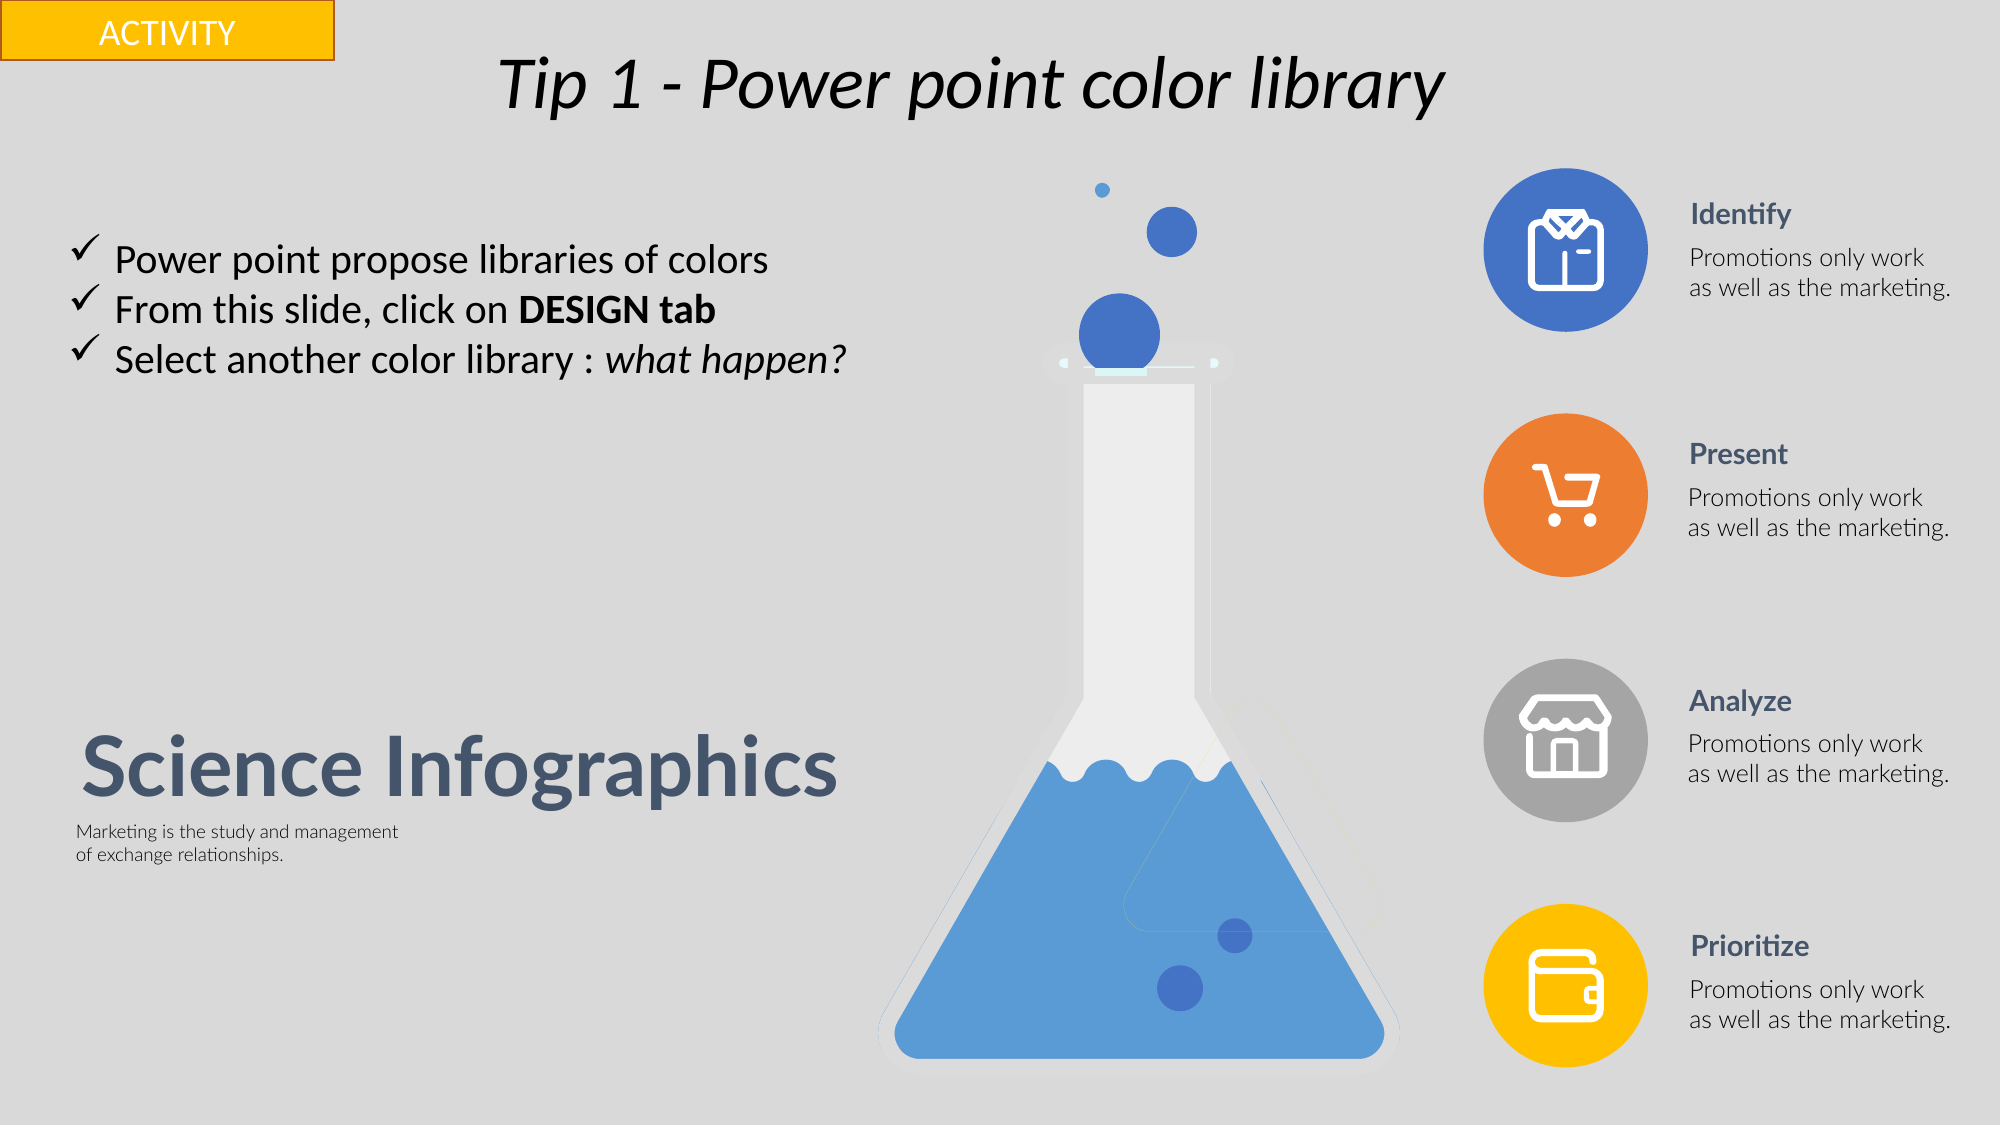

ACTIVITY
Tip 1 - Power point color library

Identify
Promotions only work
as well as the marketing.

Power point propose libraries of colors
From this slide, click on DESIGN tab
Select another color library : what happen?

Present
Promotions only work
as well as the marketing.

Analyze
Promotions only work
as well as the marketing.

Science Infographics
Marketing is the study and management
of exchange relationships.

Prioritize
Promotions only work
as well as the marketing.